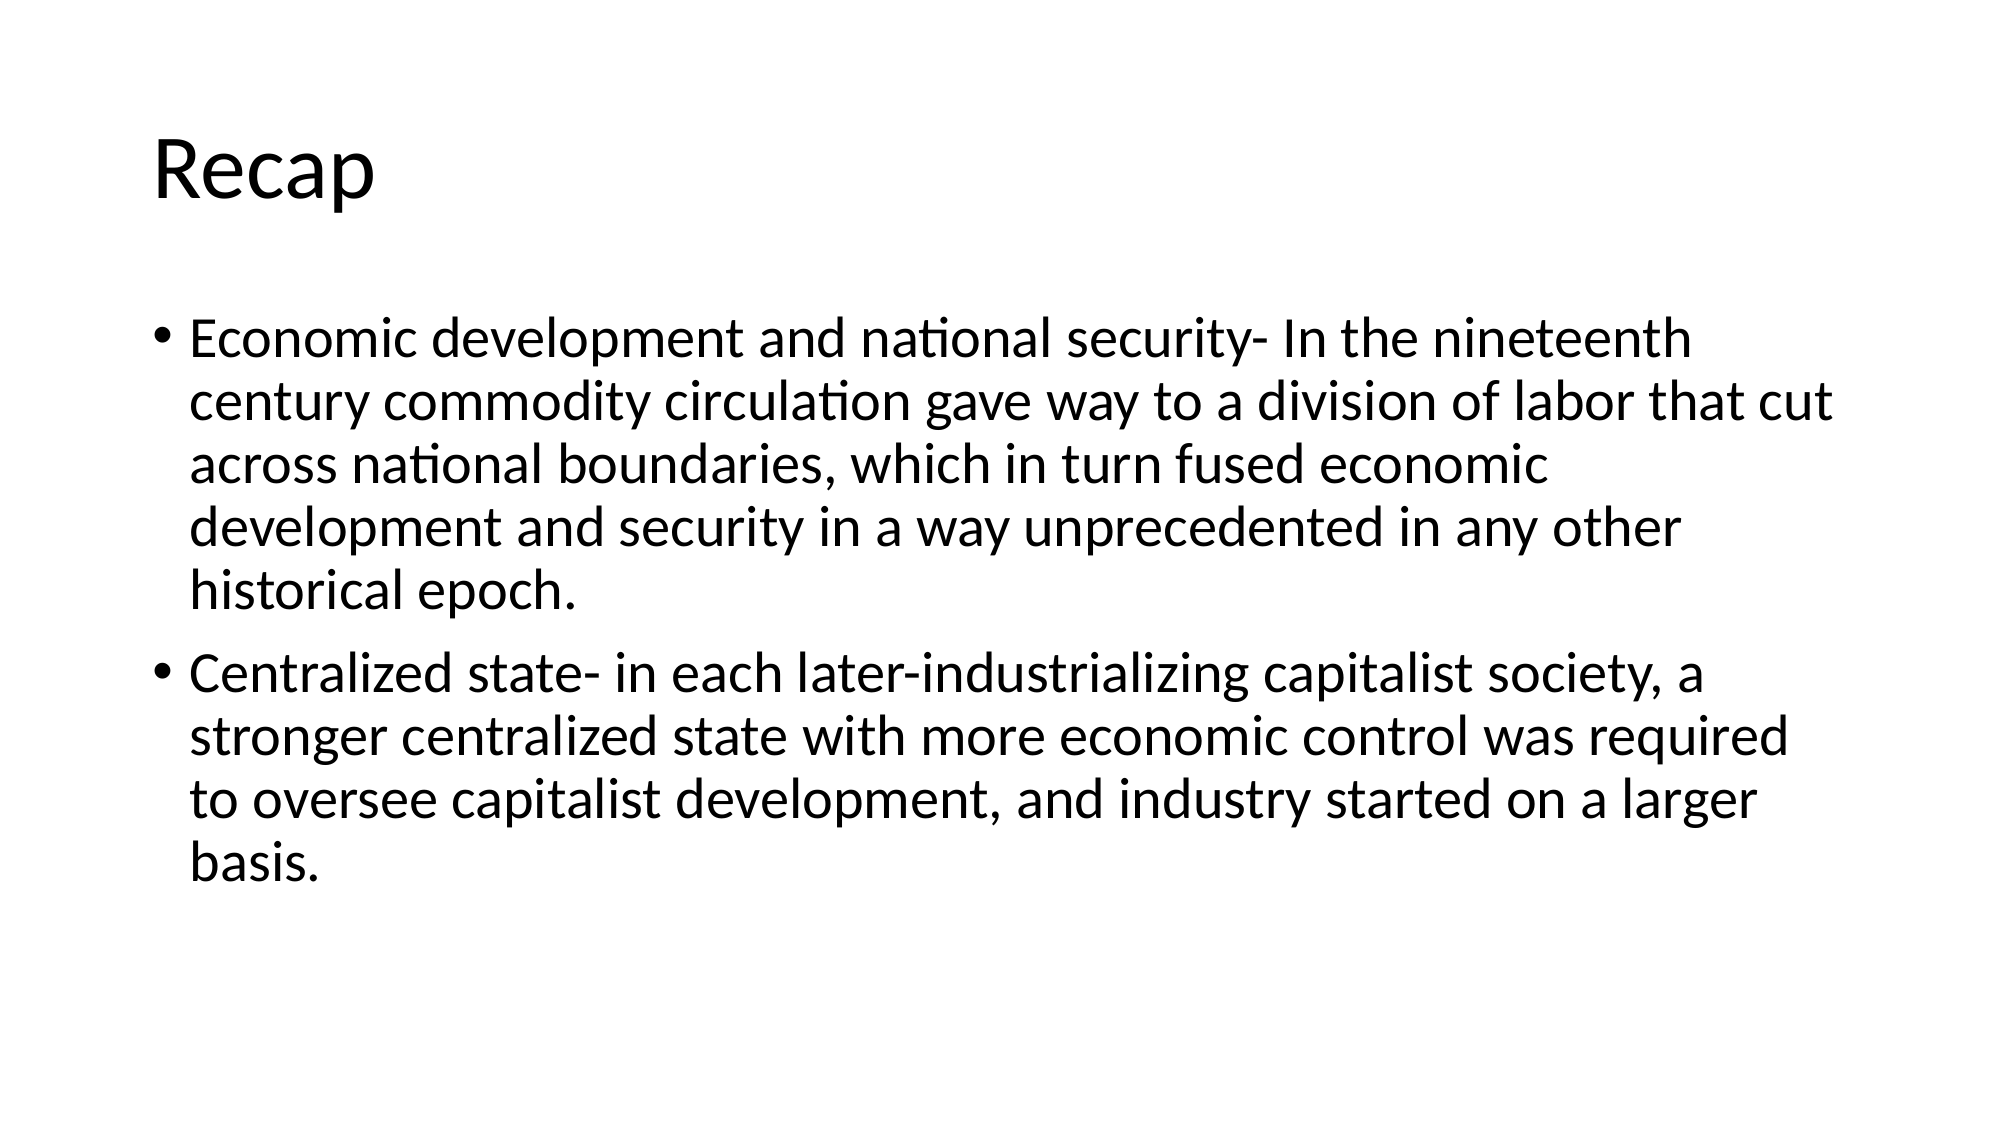

# Recap
Economic development and national security- In the nineteenth century commodity circulation gave way to a division of labor that cut across national boundaries, which in turn fused economic development and security in a way unprecedented in any other historical epoch.
Centralized state- in each later-industrializing capitalist society, a stronger centralized state with more economic control was required to oversee capitalist development, and industry started on a larger basis.